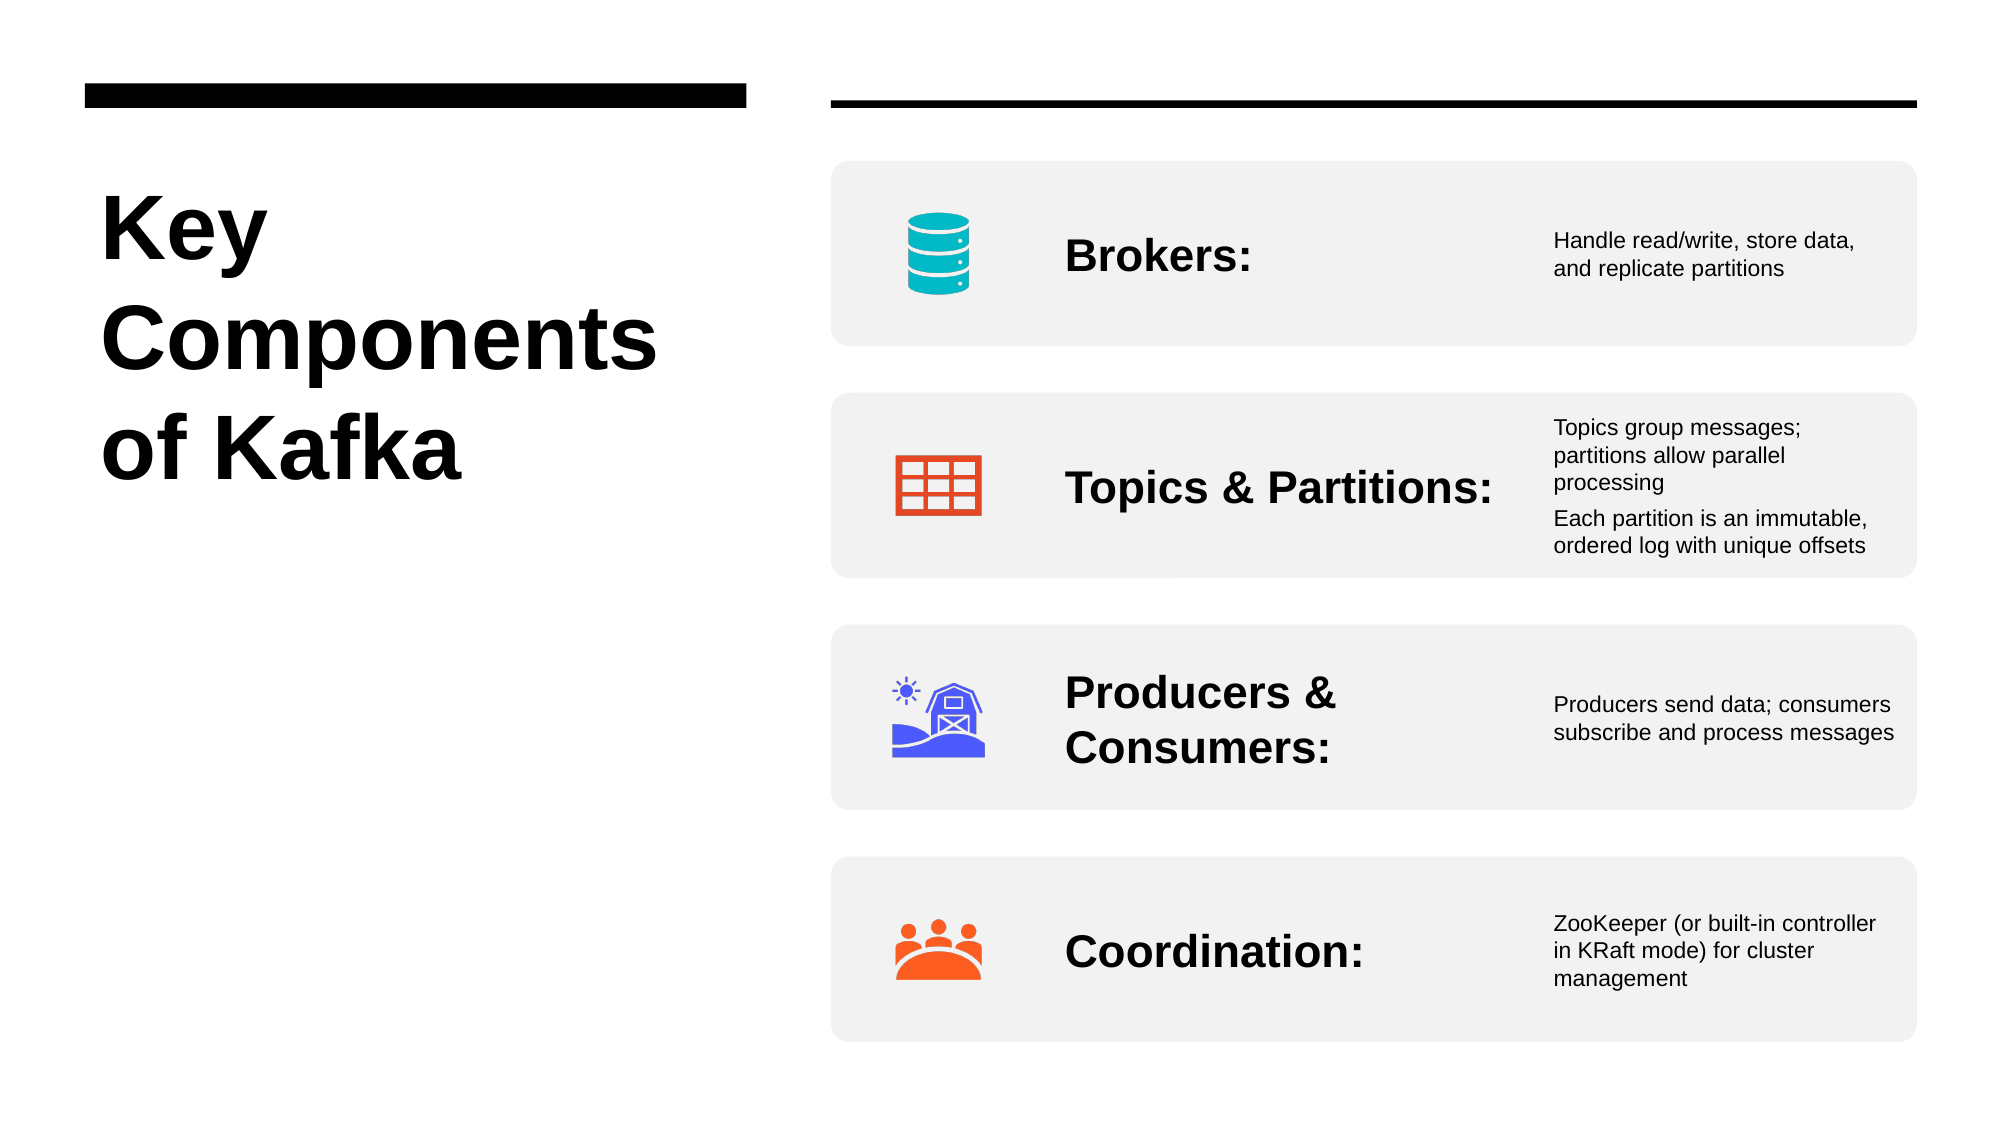

# Key Components of Kafka
Brokers:
Handle read/write, store data, and replicate partitions
Topics & Partitions:
Topics group messages; partitions allow parallel processing
Each partition is an immutable, ordered log with unique offsets
Producers & Consumers:
Producers send data; consumers subscribe and process messages
Coordination:
ZooKeeper (or built-in controller in KRaft mode) for cluster management